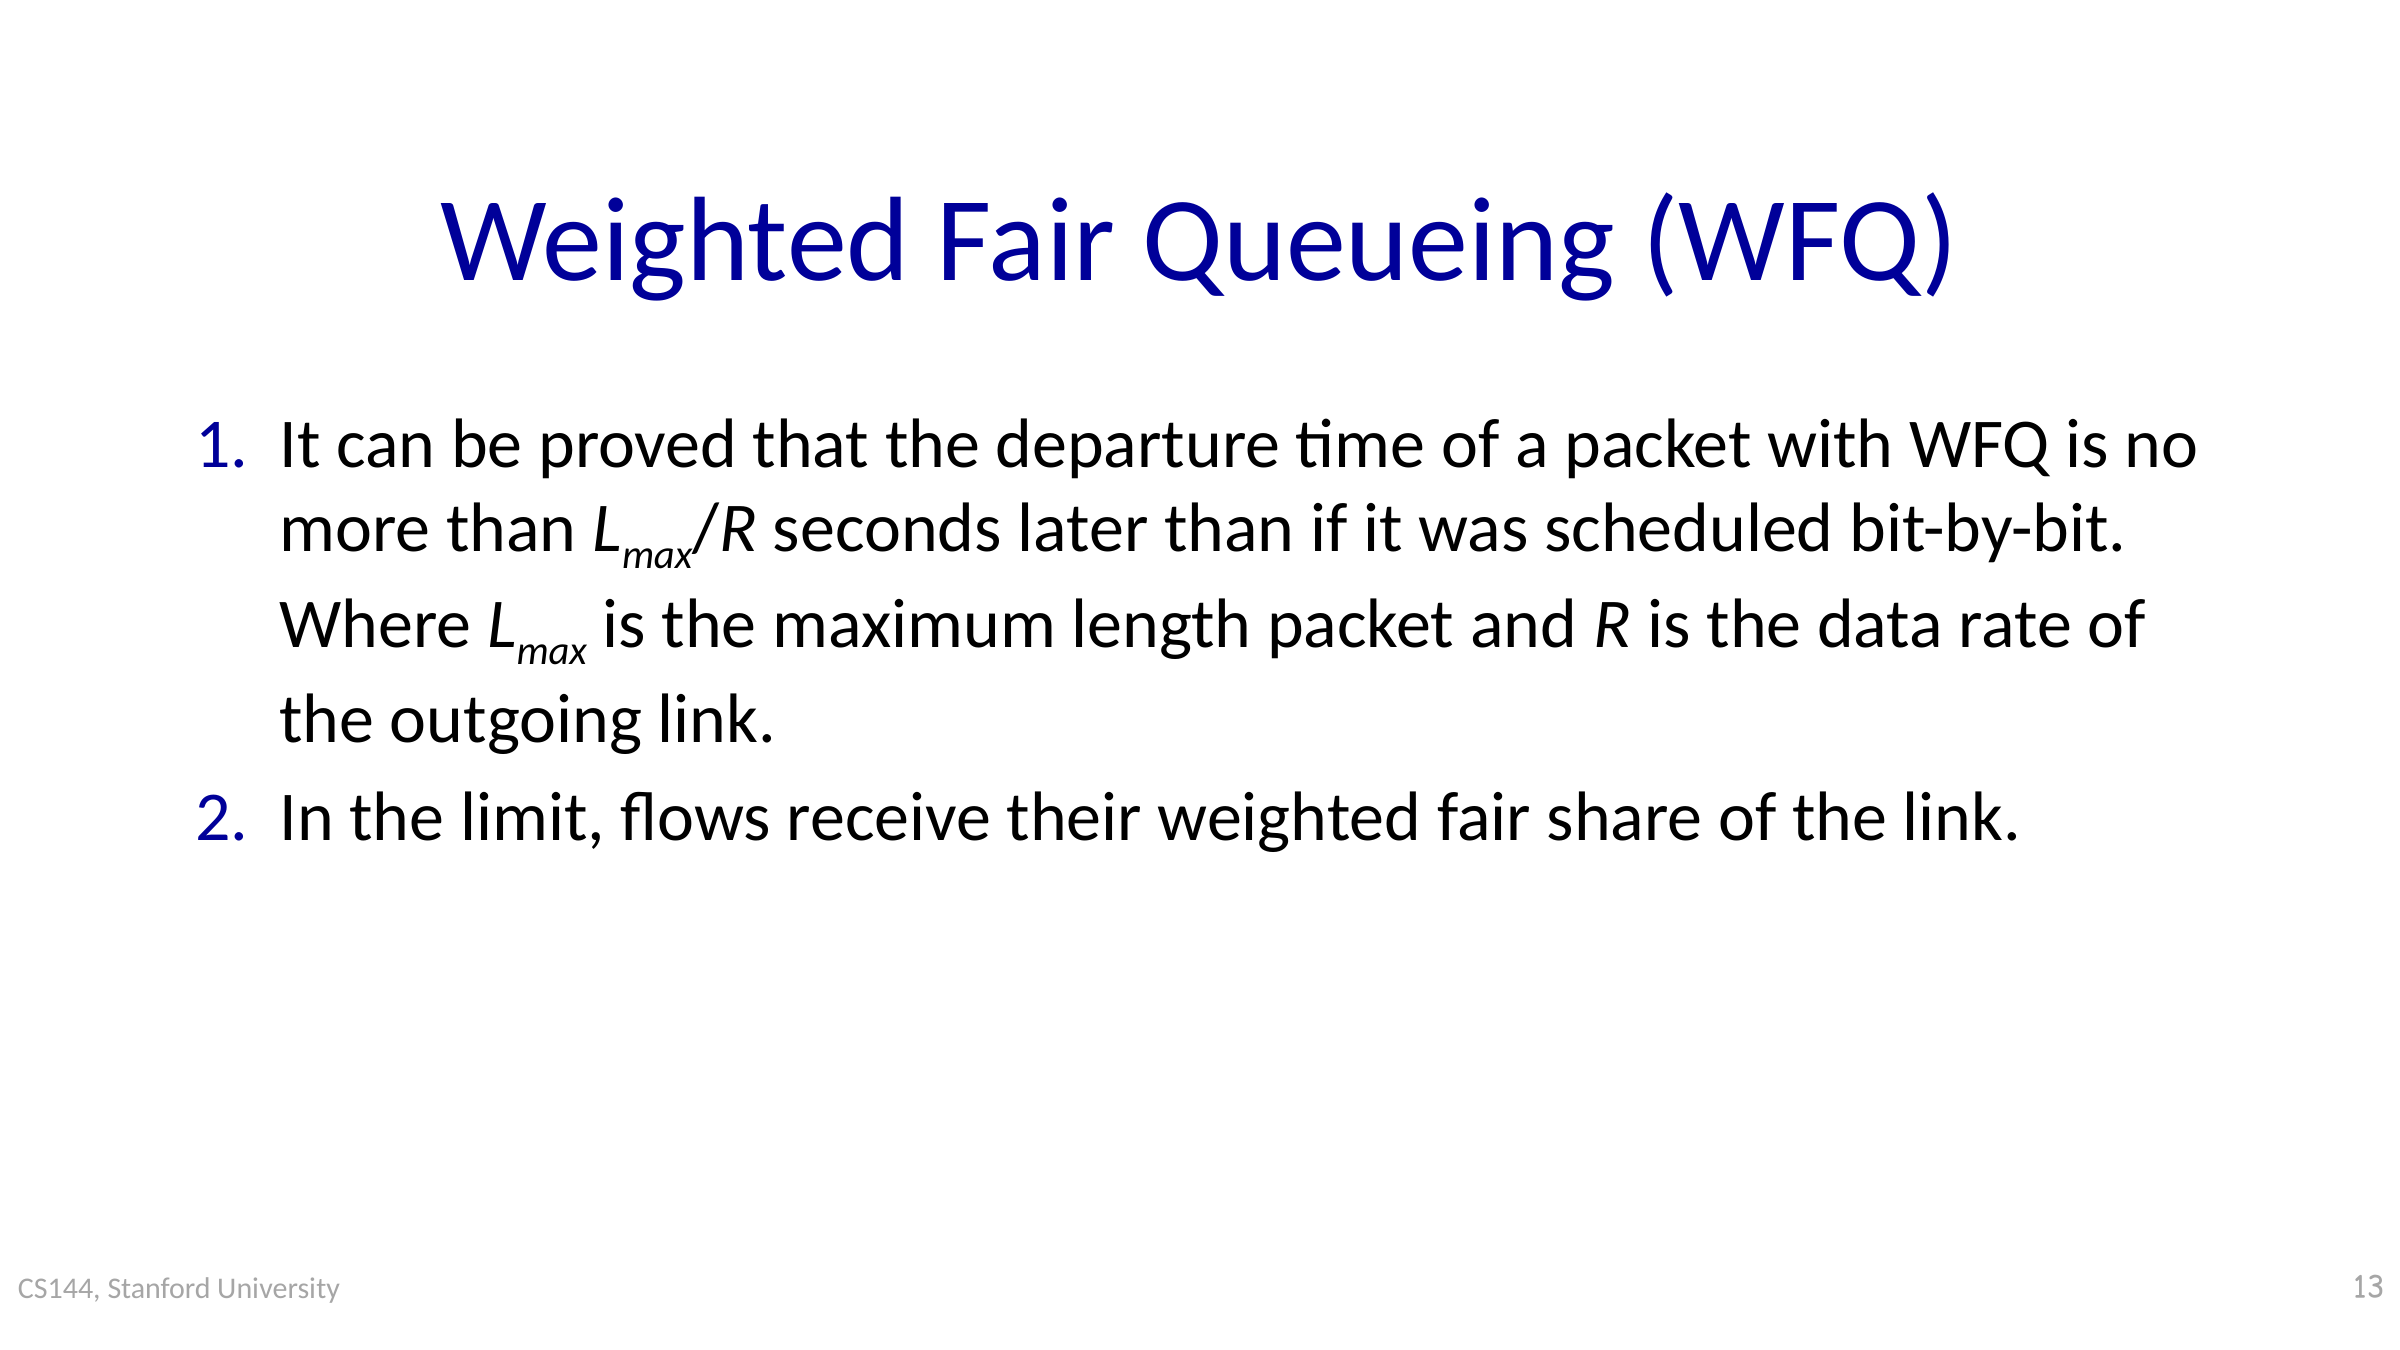

# Weighted Fair Queueing (WFQ)
It can be proved that the departure time of a packet with WFQ is no more than Lmax/R seconds later than if it was scheduled bit-by-bit. Where Lmax is the maximum length packet and R is the data rate of the outgoing link.
In the limit, flows receive their weighted fair share of the link.
13